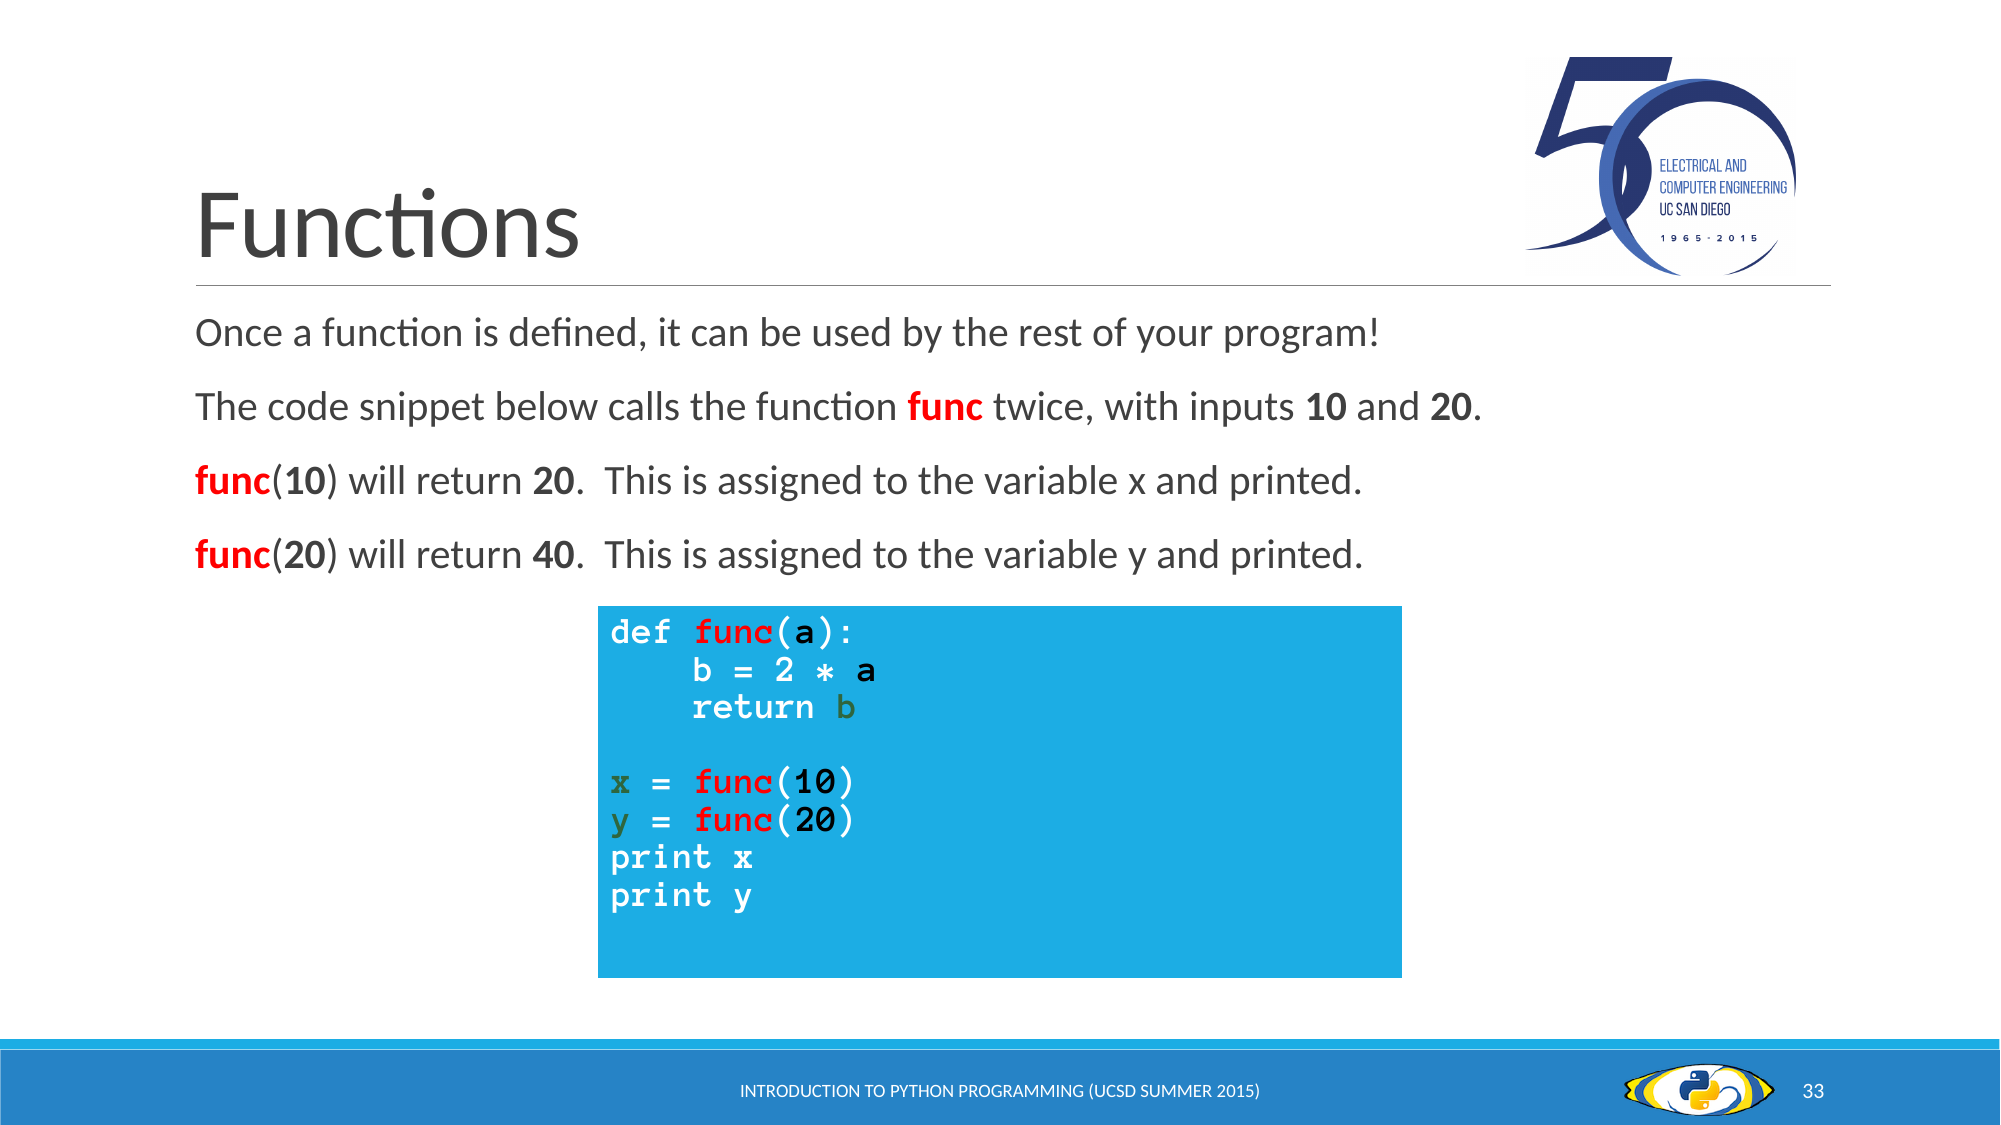

# Functions
Once a function is defined, it can be used by the rest of your program!
The code snippet below calls the function func twice, with inputs 10 and 20.
func(10) will return 20.  This is assigned to the variable x and printed.
func(20) will return 40.  This is assigned to the variable y and printed.
| def func(a): b = 2 \* a return b x = func(10) y = func(20) print x print y |
| --- |
Introduction to Python Programming (UCSD Summer 2015)
33